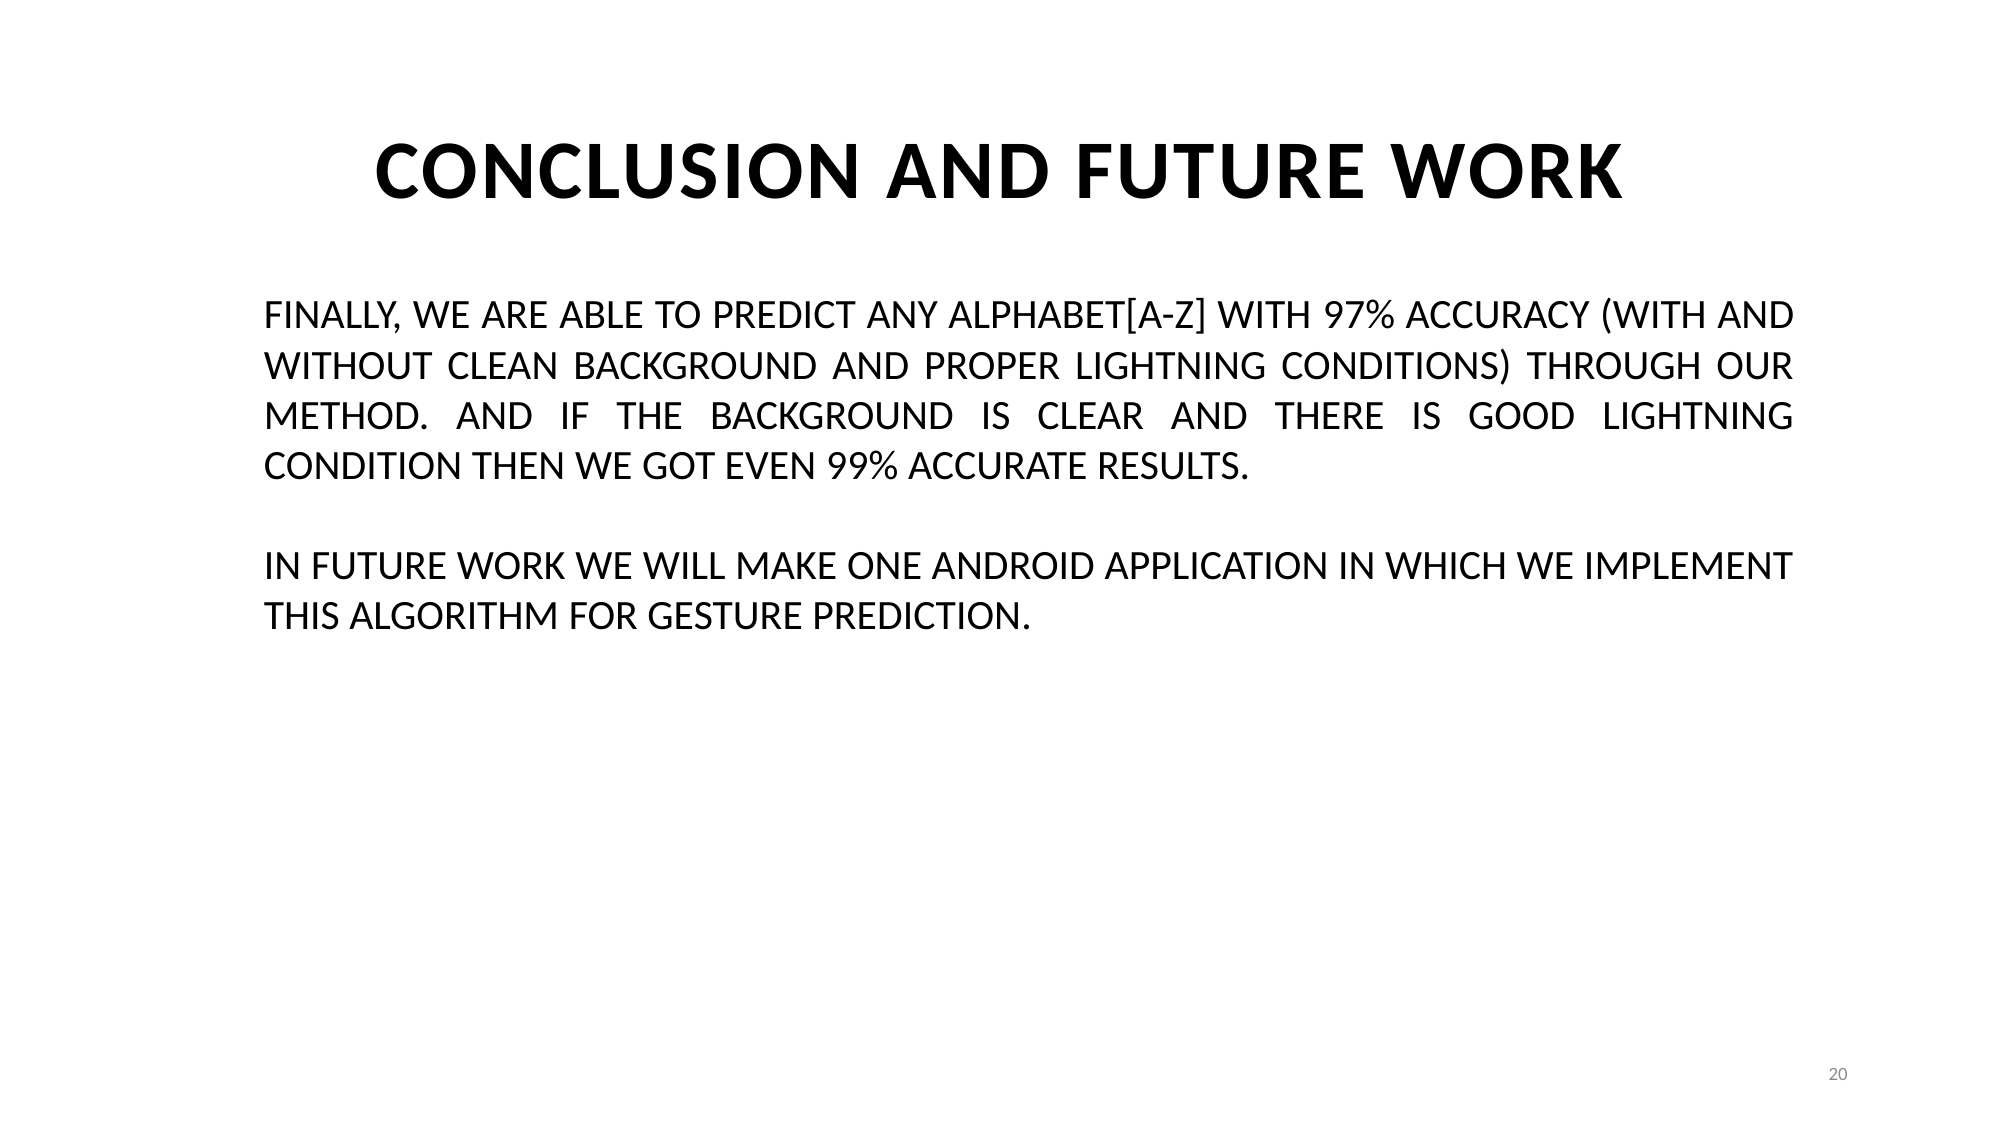

# CONCLUSION AND FUTURE WORK
FINALLY, WE ARE ABLE TO PREDICT ANY ALPHABET[A-Z] WITH 97% ACCURACY (WITH AND WITHOUT CLEAN BACKGROUND AND PROPER LIGHTNING CONDITIONS) THROUGH OUR METHOD. AND IF THE BACKGROUND IS CLEAR AND THERE IS GOOD LIGHTNING CONDITION THEN WE GOT EVEN 99% ACCURATE RESULTS.

IN FUTURE WORK WE WILL MAKE ONE ANDROID APPLICATION IN WHICH WE IMPLEMENT THIS ALGORITHM FOR GESTURE PREDICTION.
20